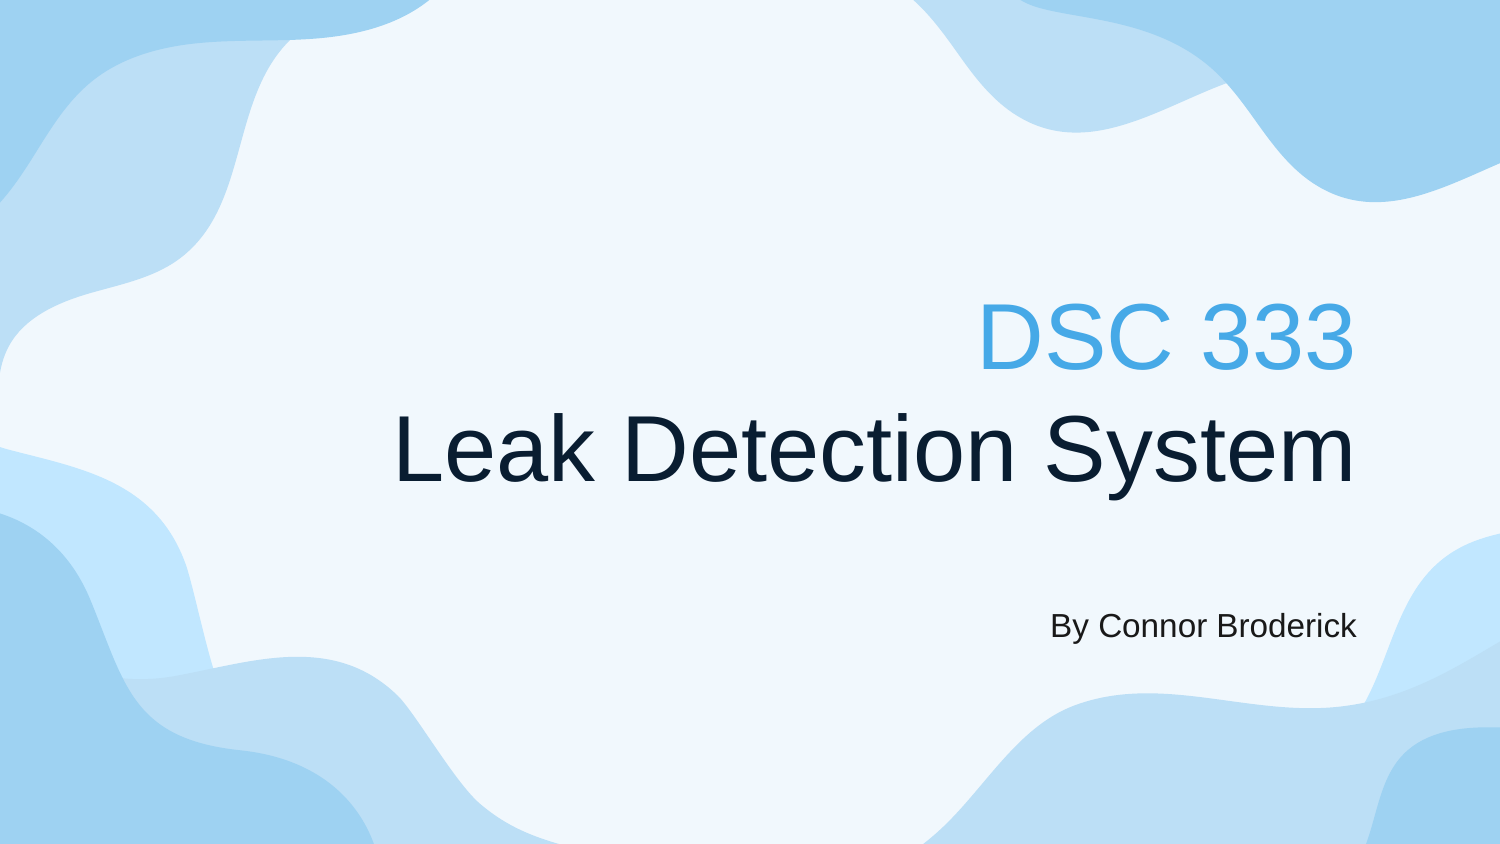

# DSC 333
Leak Detection System
By Connor Broderick